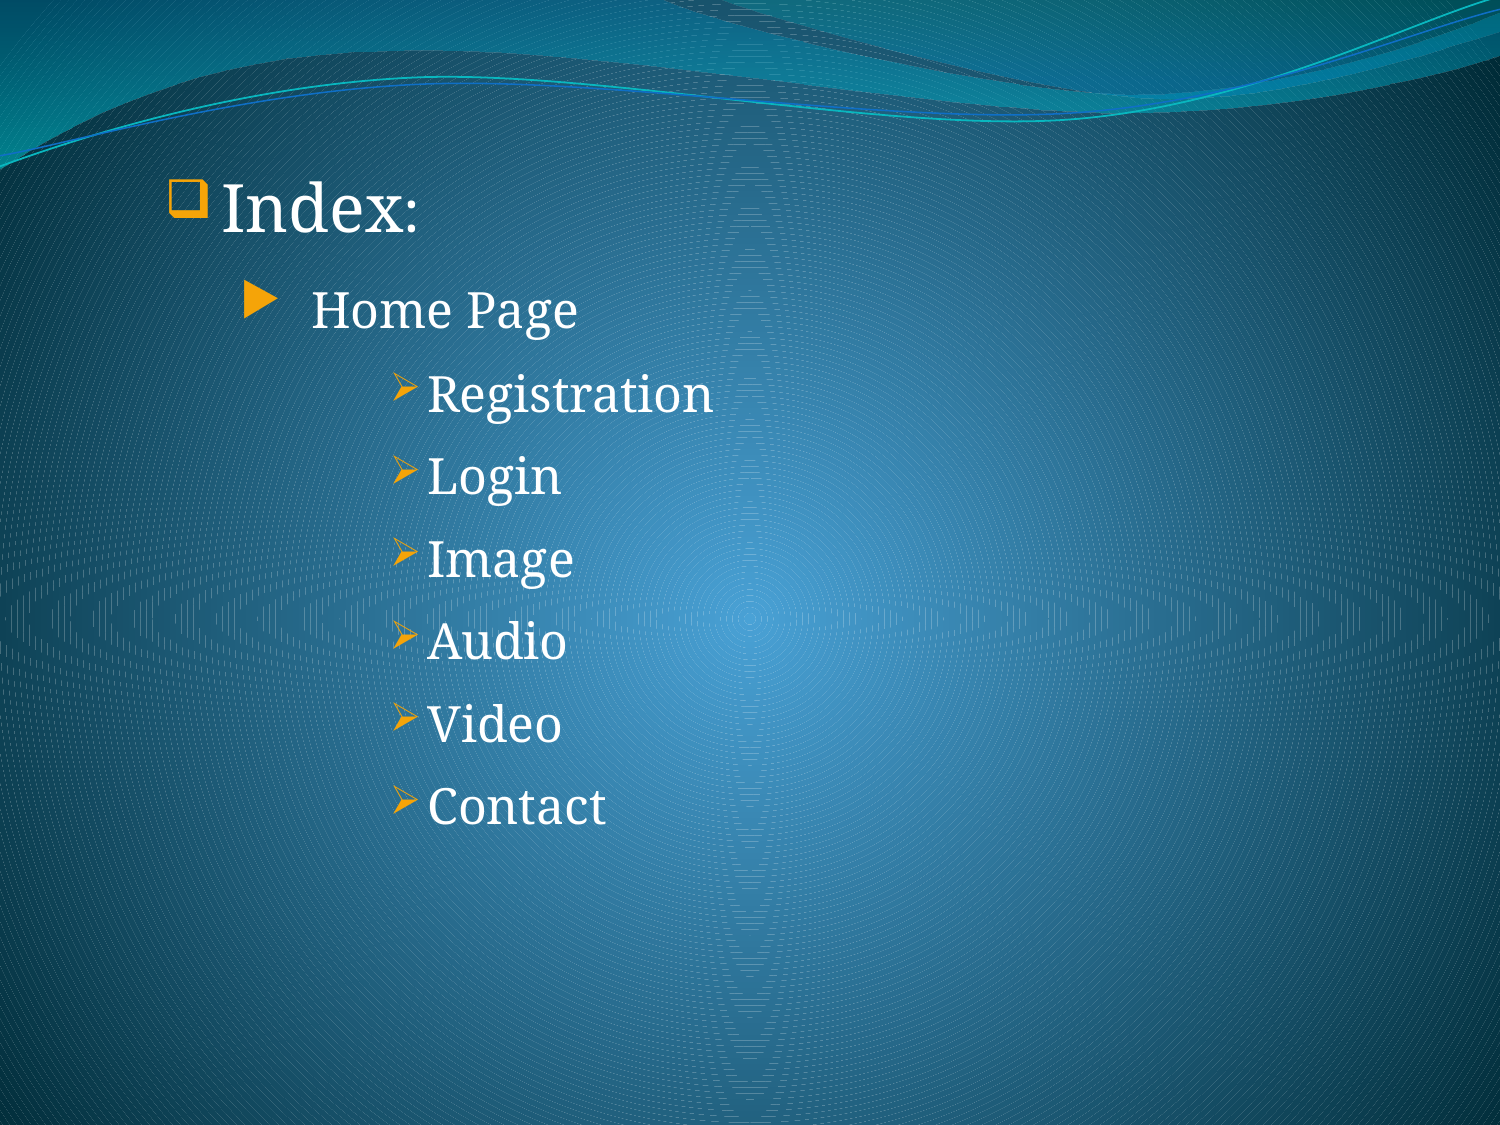

Index:
 Home Page
Registration
Login
Image
Audio
Video
Contact